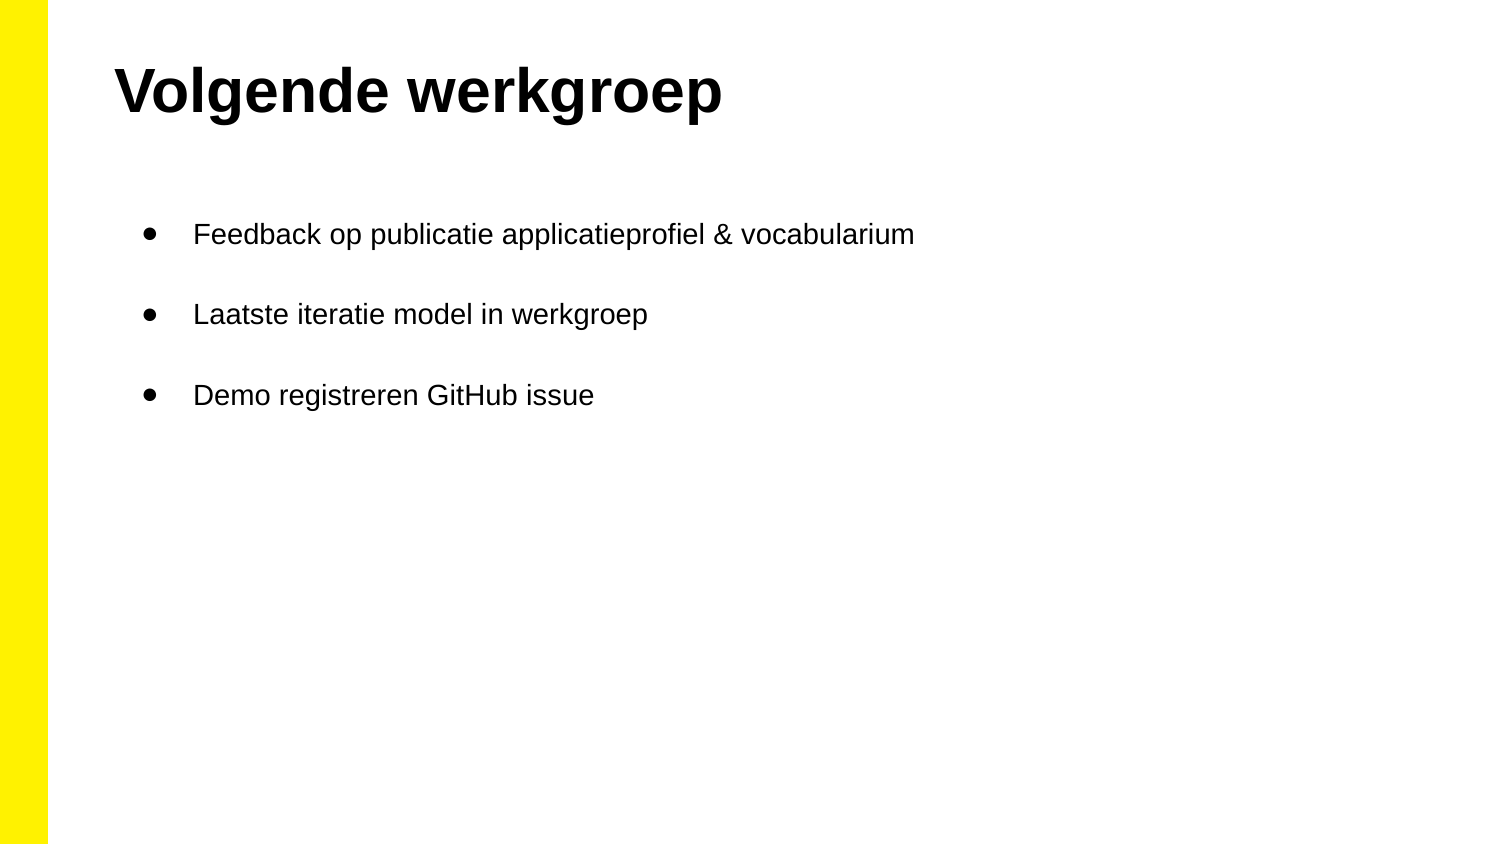

Volgende werkgroep
Feedback op publicatie applicatieprofiel & vocabularium

Laatste iteratie model in werkgroep

Demo registreren GitHub issue